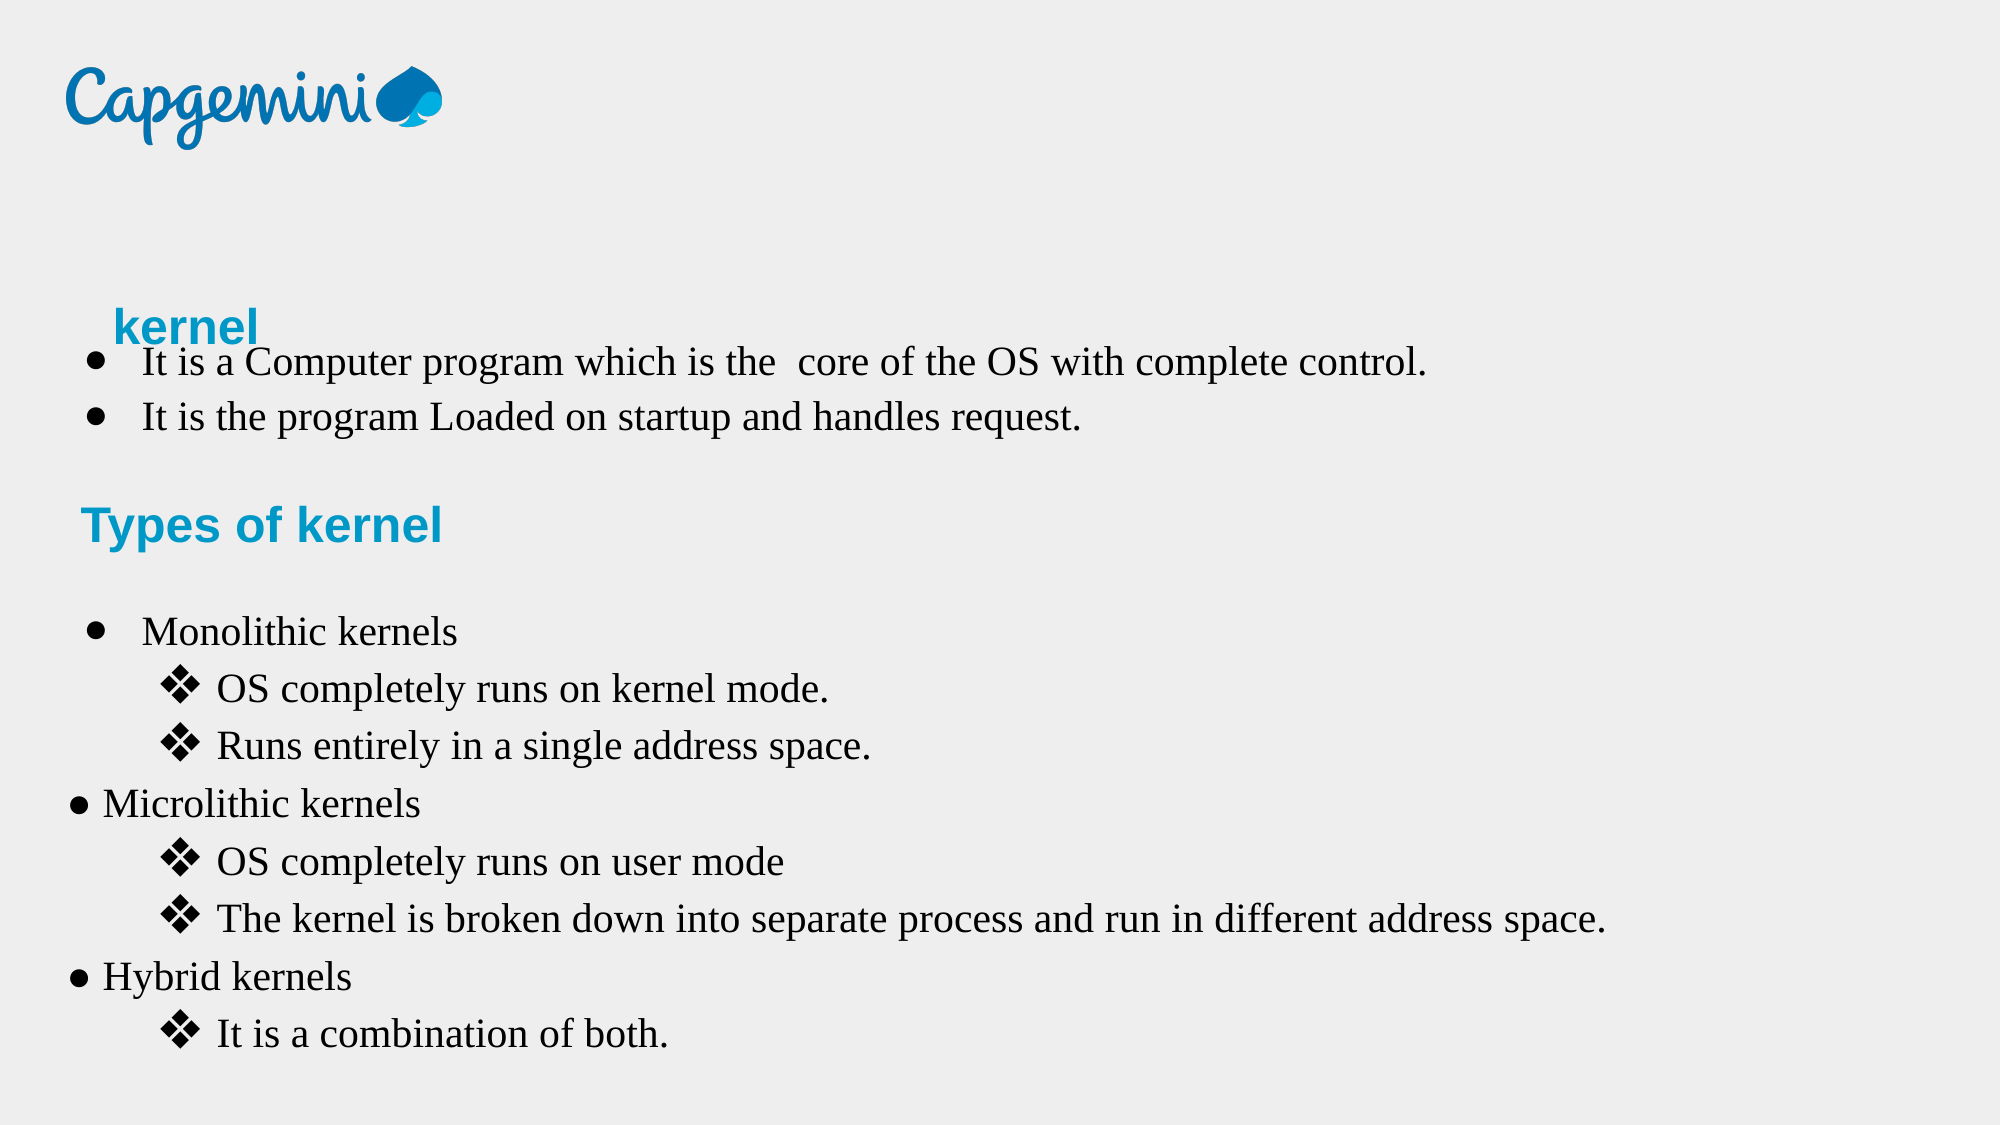

It is a Computer program which is the  core of the OS with complete control.
It is the program Loaded on startup and handles request.
 Types of kernel
Monolithic kernels
OS completely runs on kernel mode.
Runs entirely in a single address space.
● Microlithic kernels
OS completely runs on user mode
The kernel is broken down into separate process and run in different address space.
● Hybrid kernels
It is a combination of both.

 kernel